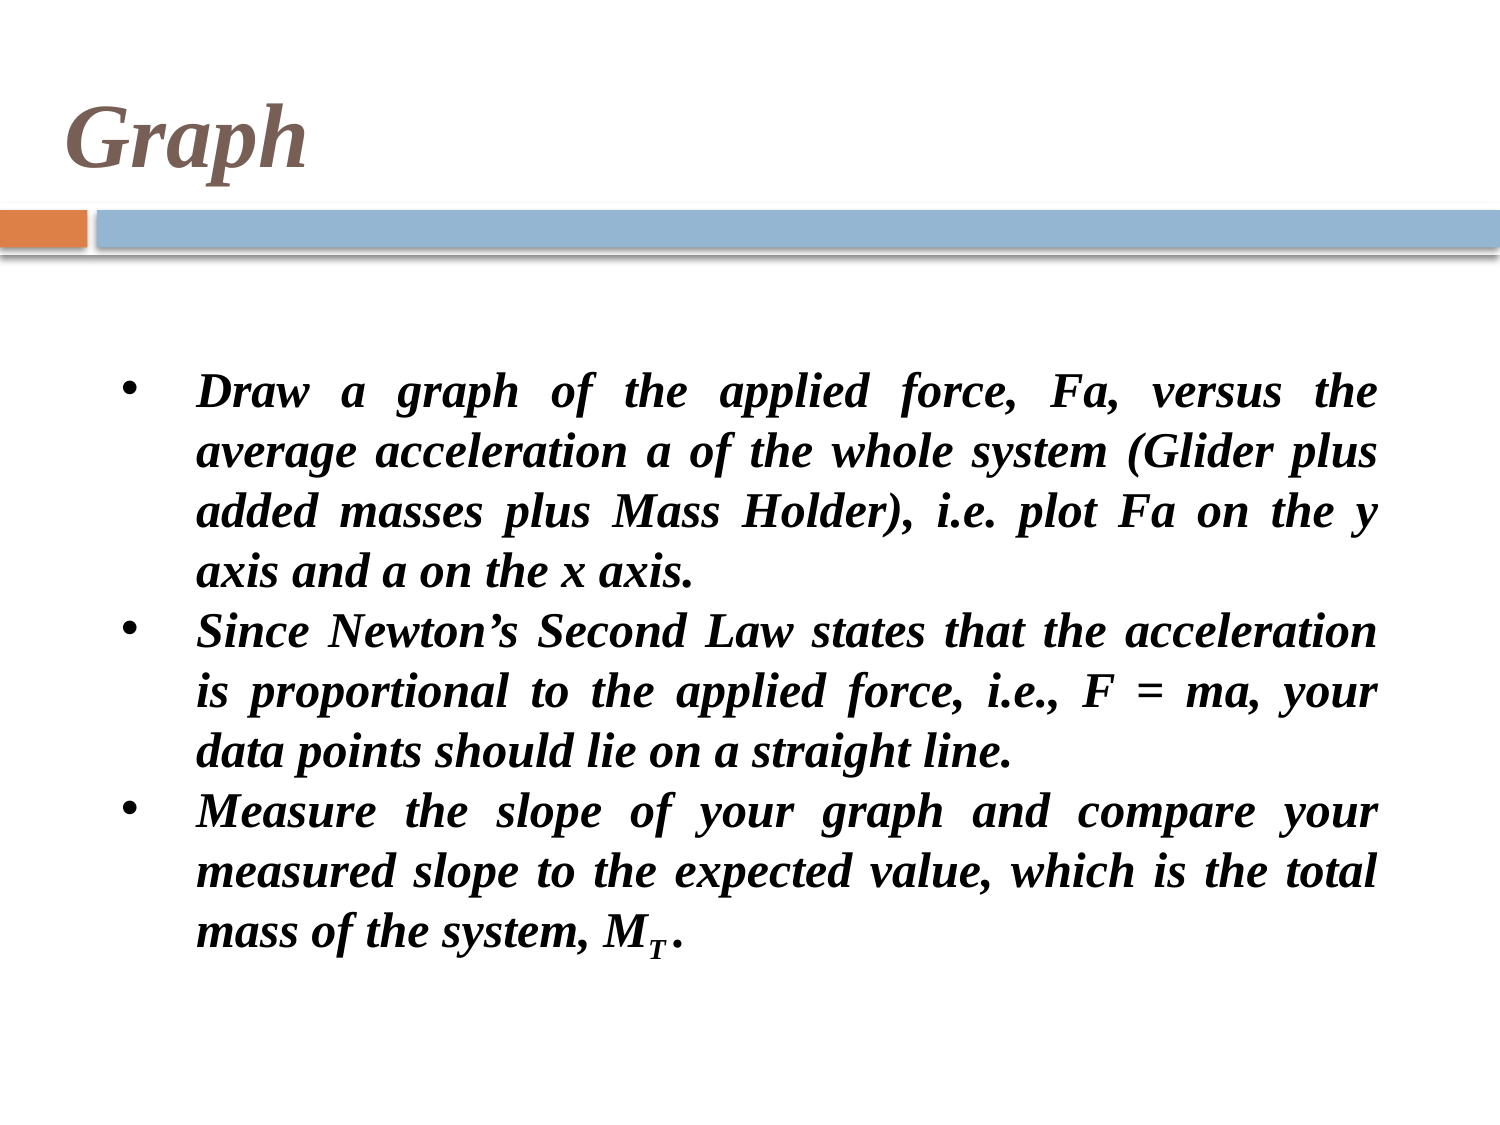

# Graph
Draw a graph of the applied force, Fa, versus the average acceleration a of the whole system (Glider plus added masses plus Mass Holder), i.e. plot Fa on the y axis and a on the x axis.
Since Newton’s Second Law states that the acceleration is proportional to the applied force, i.e., F = ma, your data points should lie on a straight line.
Measure the slope of your graph and compare your measured slope to the expected value, which is the total mass of the system, MT .